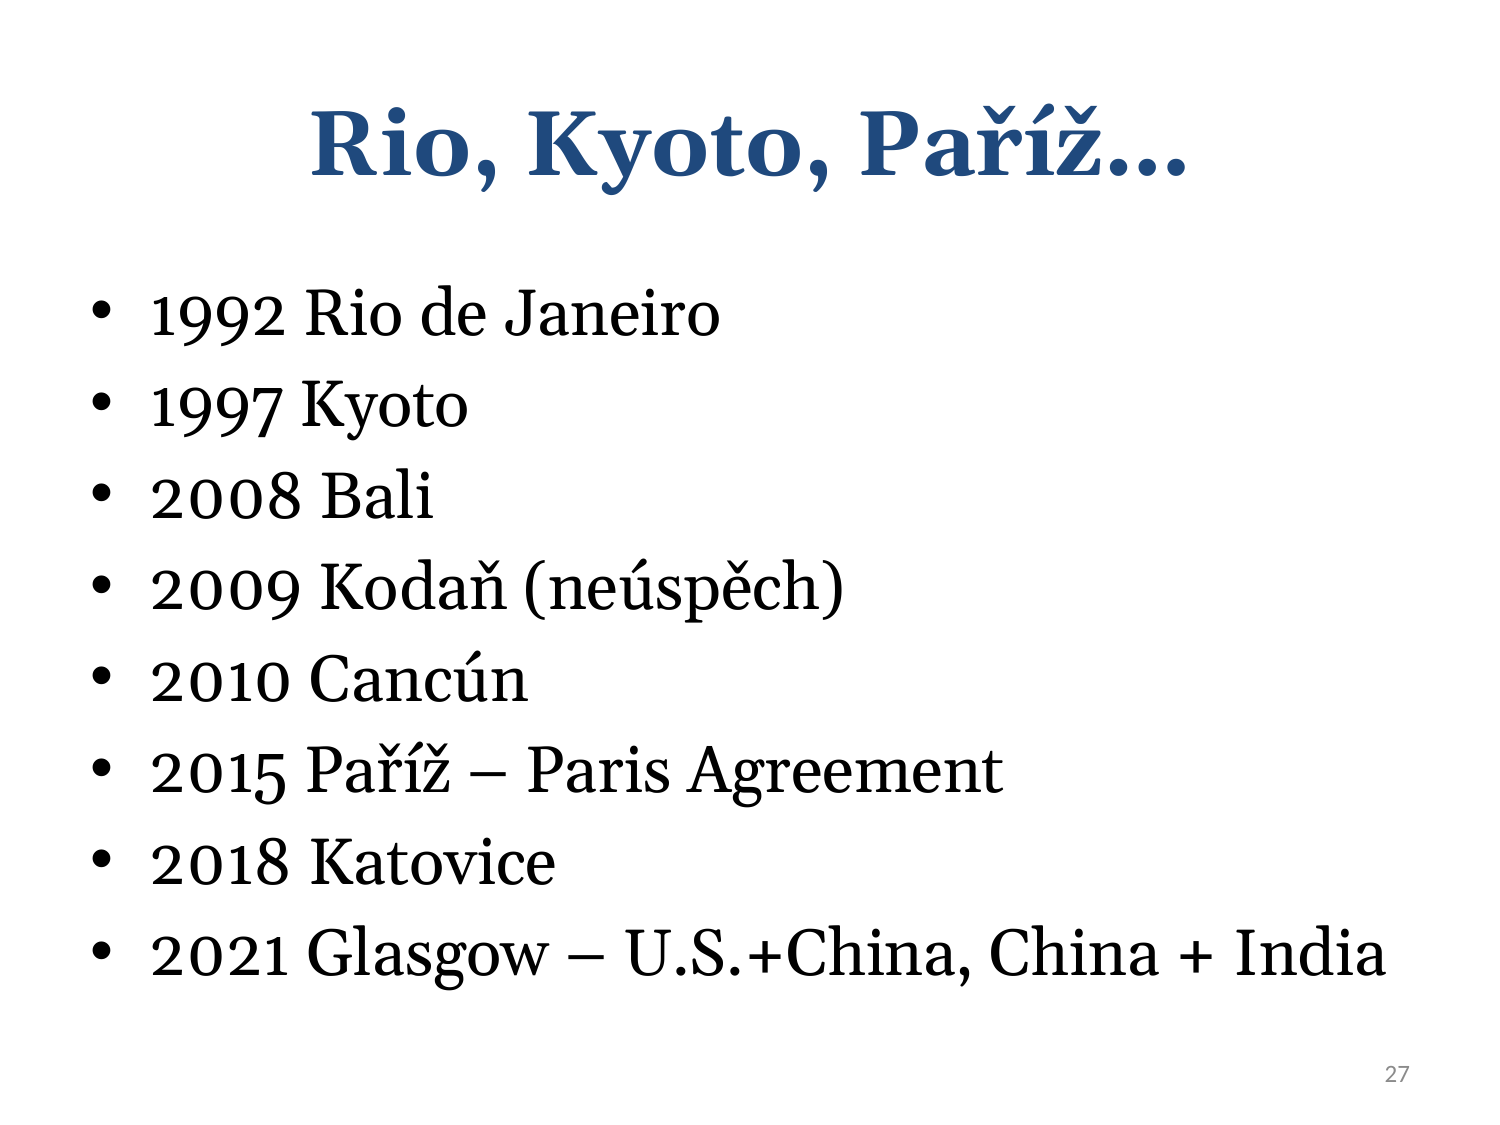

# Rio, Kyoto, Paříž…
1992 Rio de Janeiro
1997 Kyoto
2008 Bali
2009 Kodaň (neúspěch)
2010 Cancún
2015 Paříž – Paris Agreement
2018 Katovice
2021 Glasgow – U.S.+China, China + India

27